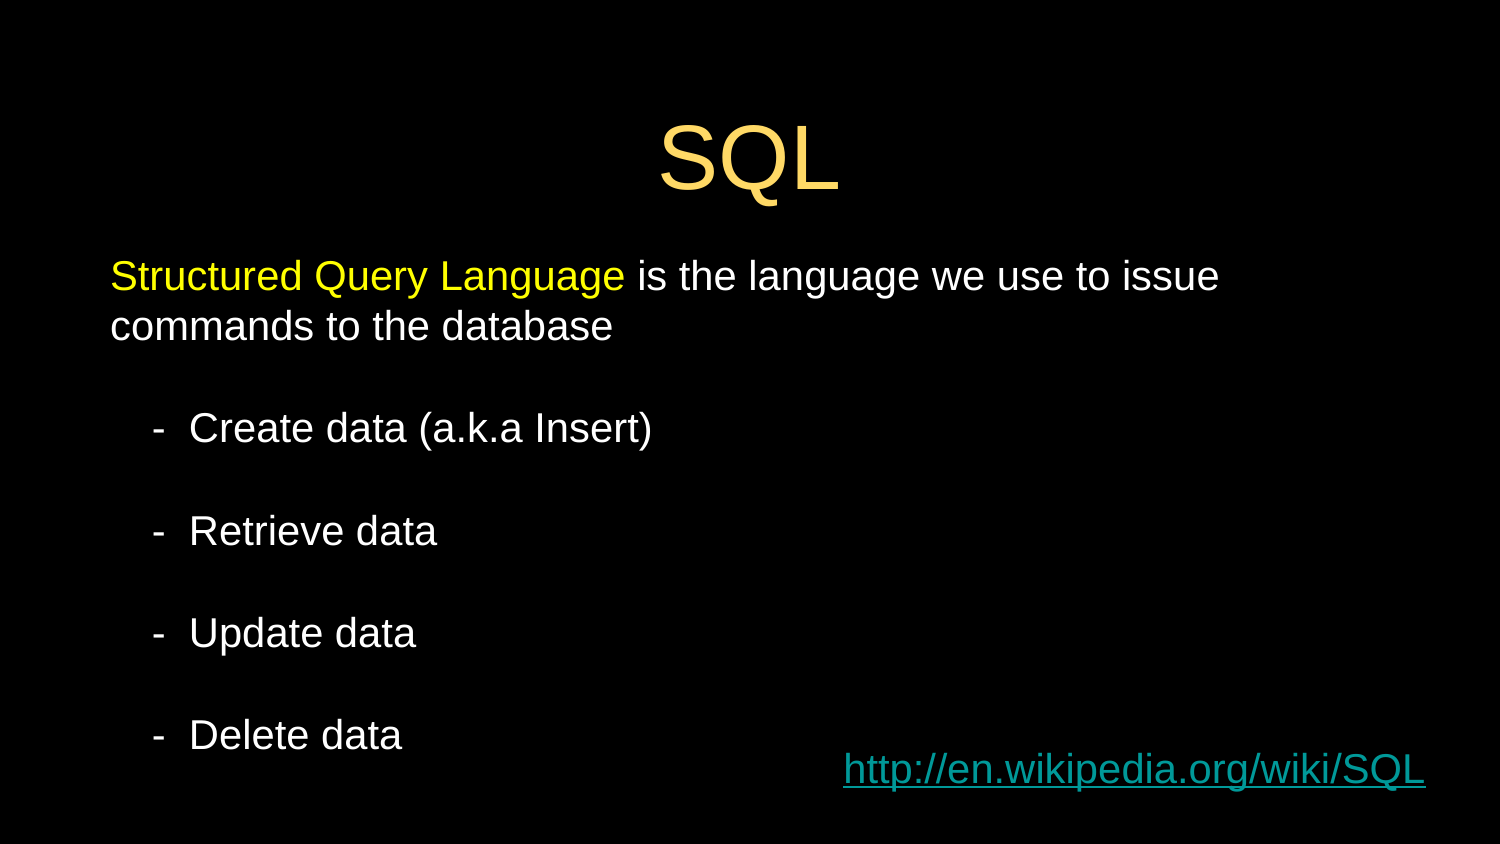

# SQL
Structured Query Language is the language we use to issue commands to the database
-  Create data (a.k.a Insert)
-  Retrieve data
-  Update data
-  Delete data
http://en.wikipedia.org/wiki/SQL